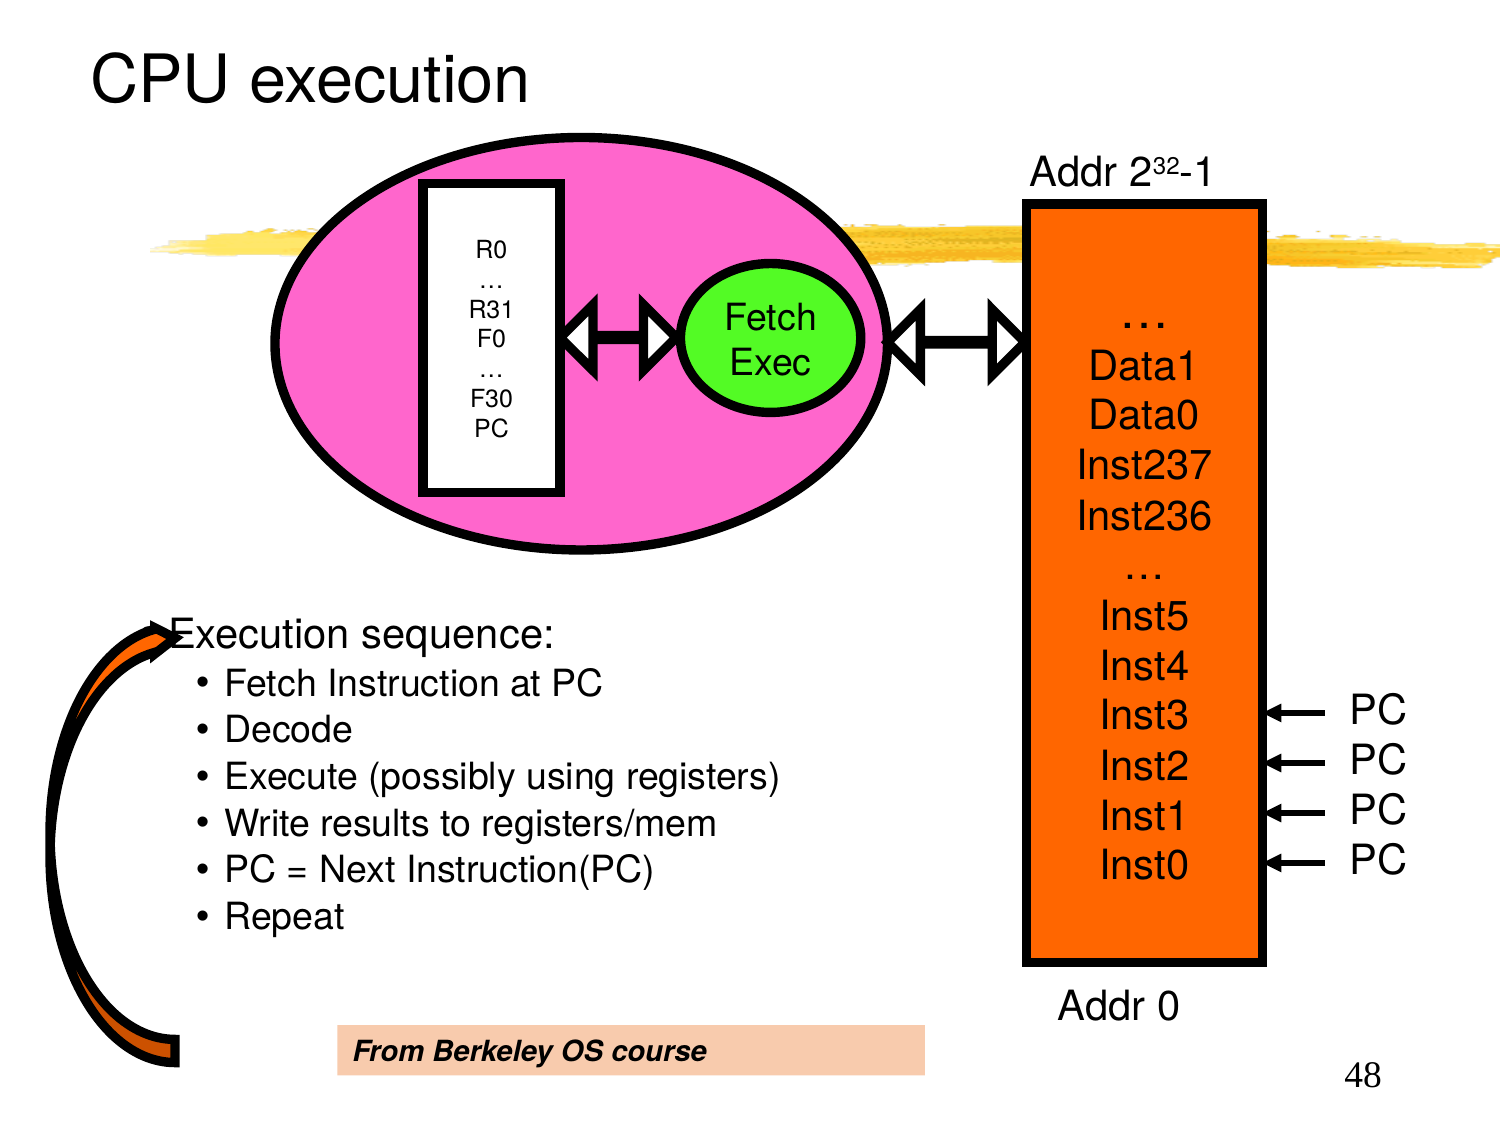

# CPU execution

R0
…
R31
F0
…
F30
PC
Fetch
Exec

Addr 232-1
…
Data1
Data0
Inst237
Inst236
…
Inst5
Inst4
Inst3
Inst2
Inst1
Inst0

Execution sequence:
Fetch Instruction at PC
Decode
Execute (possibly using registers)
Write results to registers/mem
PC = Next Instruction(PC)
Repeat

PC
PC
PC
PC
Addr 0
From Berkeley OS course
48